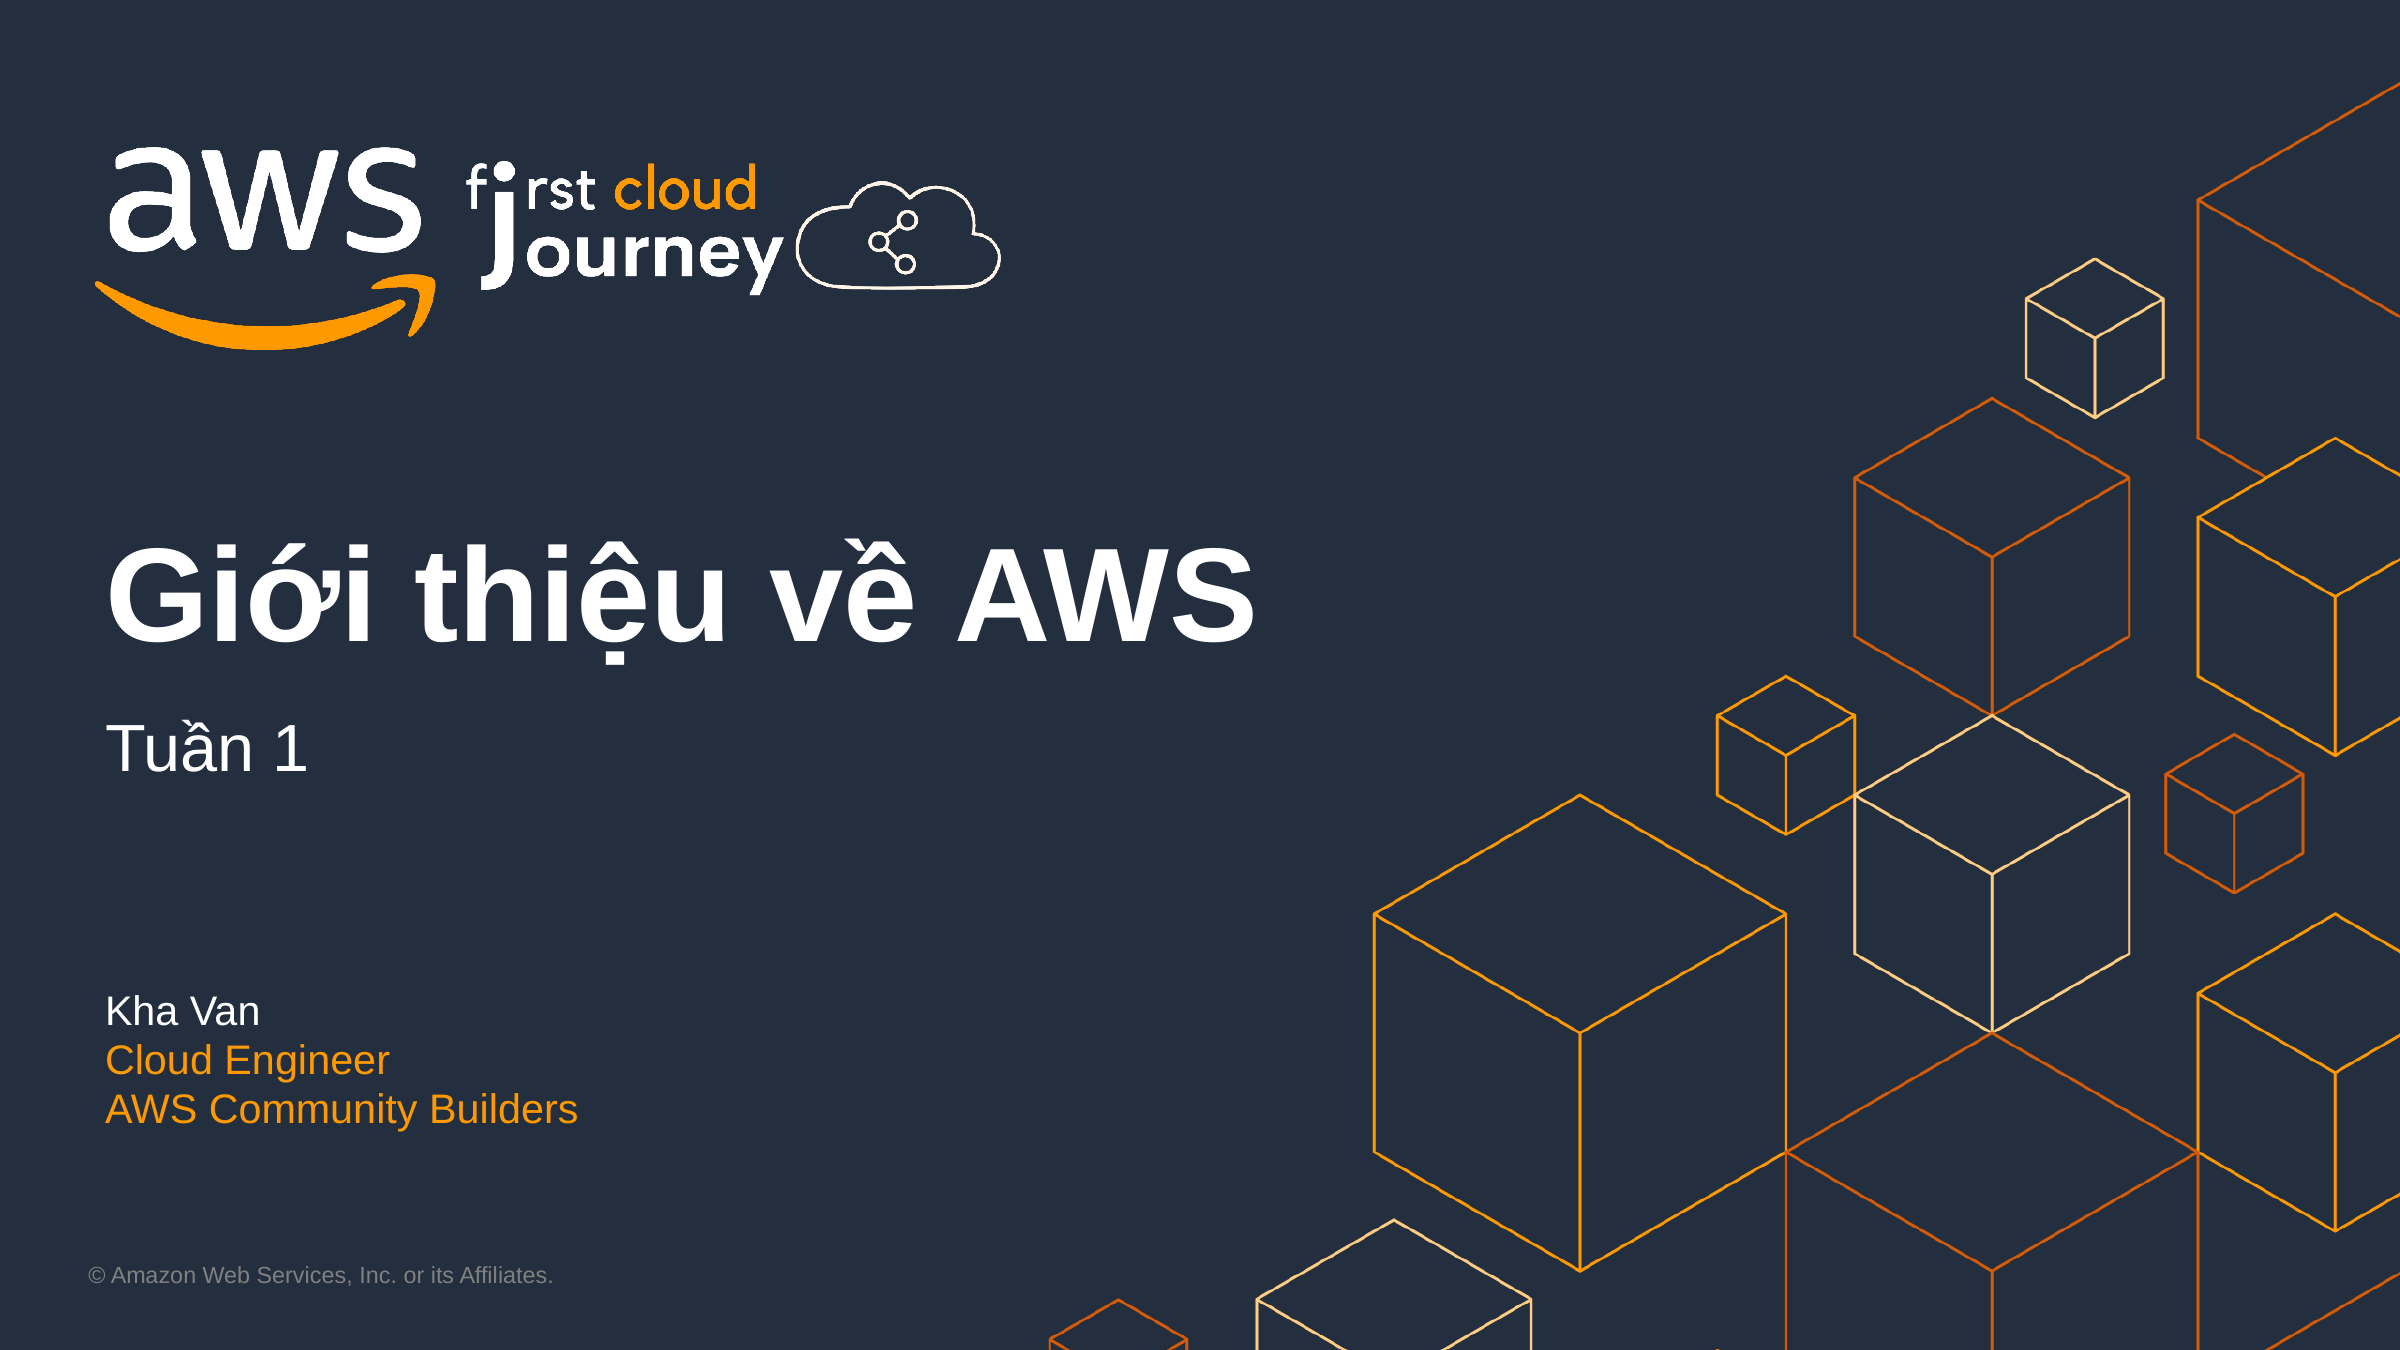

Giới thiệu về AWS

Tuần 1
Kha Van
Cloud Engineer
AWS Community Builders